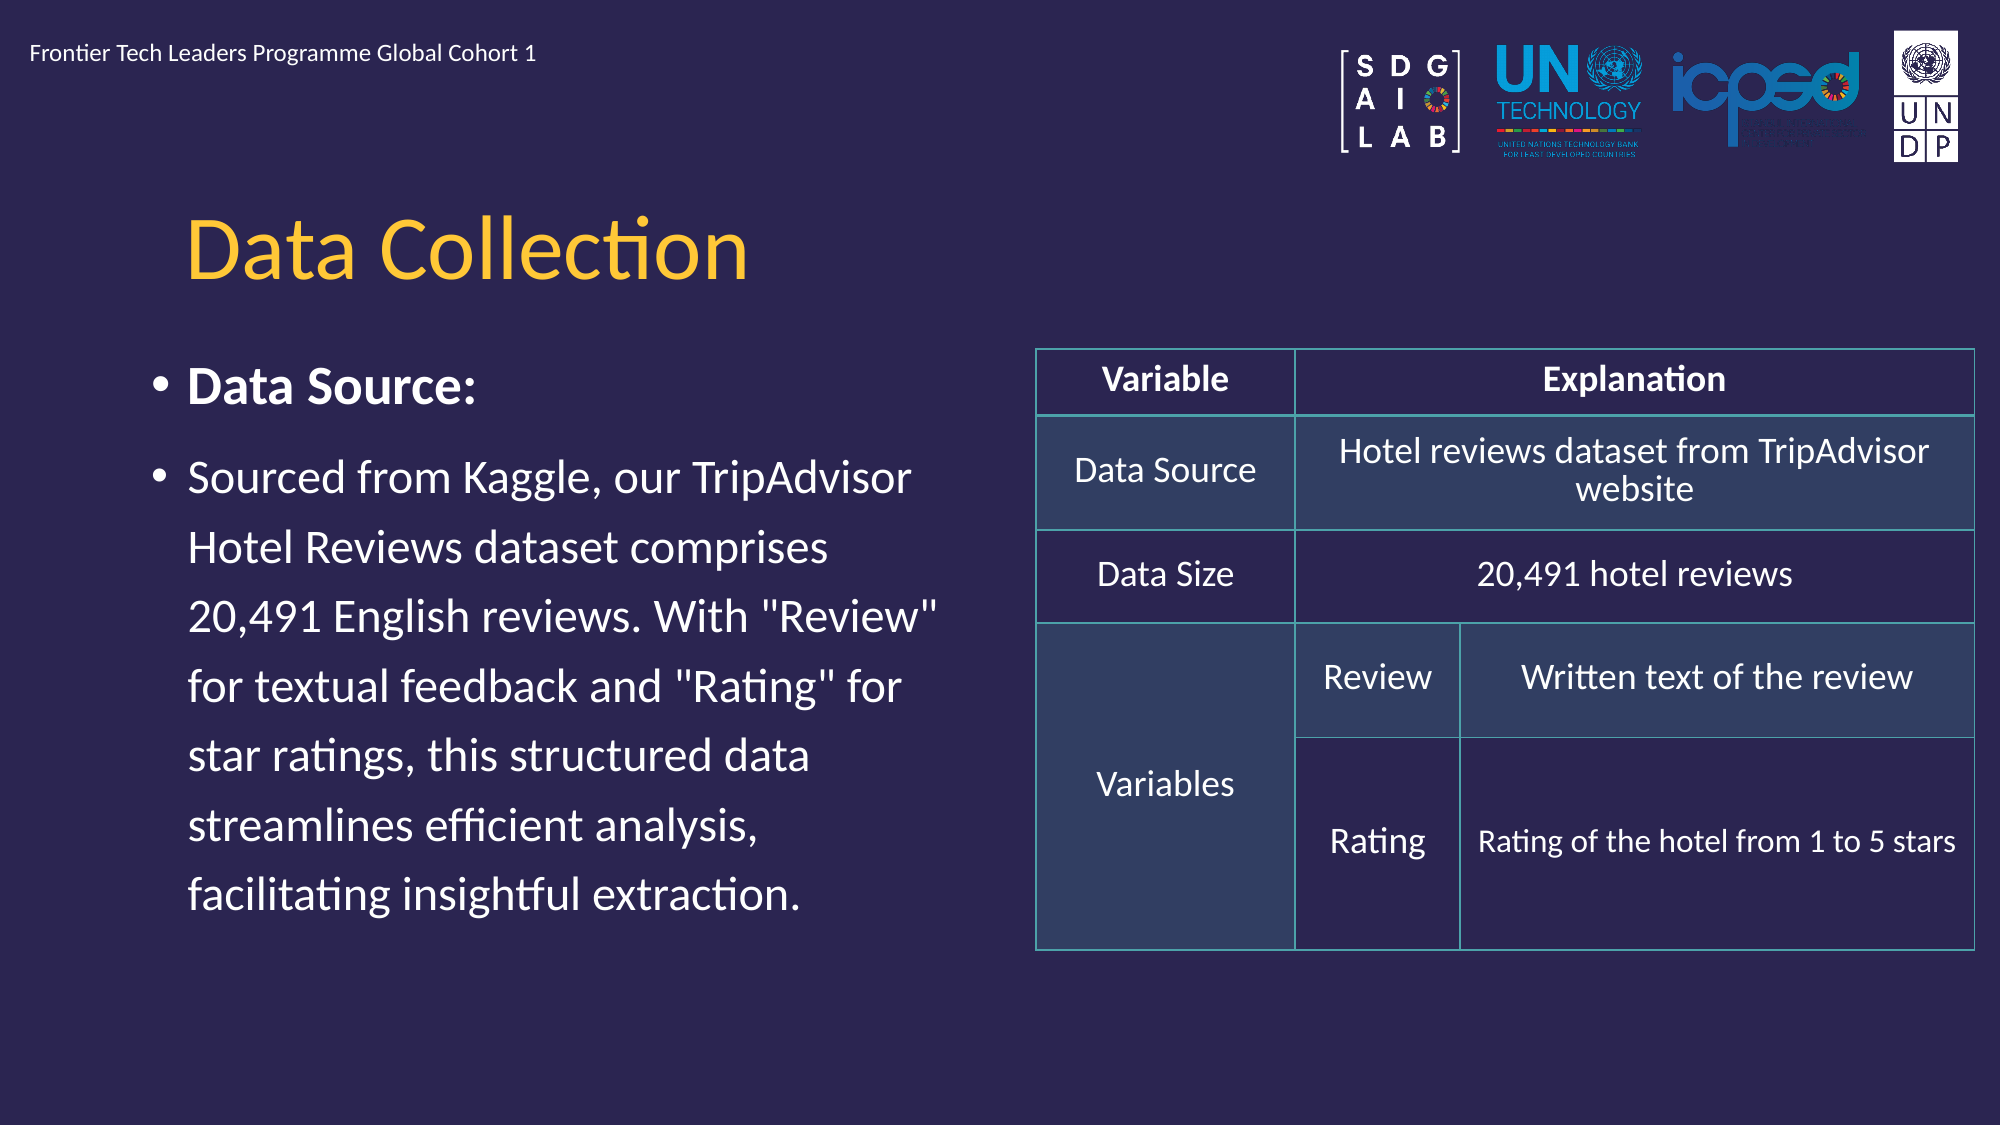

Frontier Tech Leaders Programme Global Cohort 1
# Data Collection
Data Source:
Sourced from Kaggle, our TripAdvisor Hotel Reviews dataset comprises 20,491 English reviews. With "Review" for textual feedback and "Rating" for star ratings, this structured data streamlines efficient analysis, facilitating insightful extraction.
| Variable | Explanation |  |
| --- | --- | --- |
| Data Source | Hotel reviews dataset from TripAdvisor website |  |
| Data Size | 20,491 hotel reviews |  |
| Variables | Review | Written text of the review |
|  | Rating | Rating of the hotel from 1 to 5 stars |